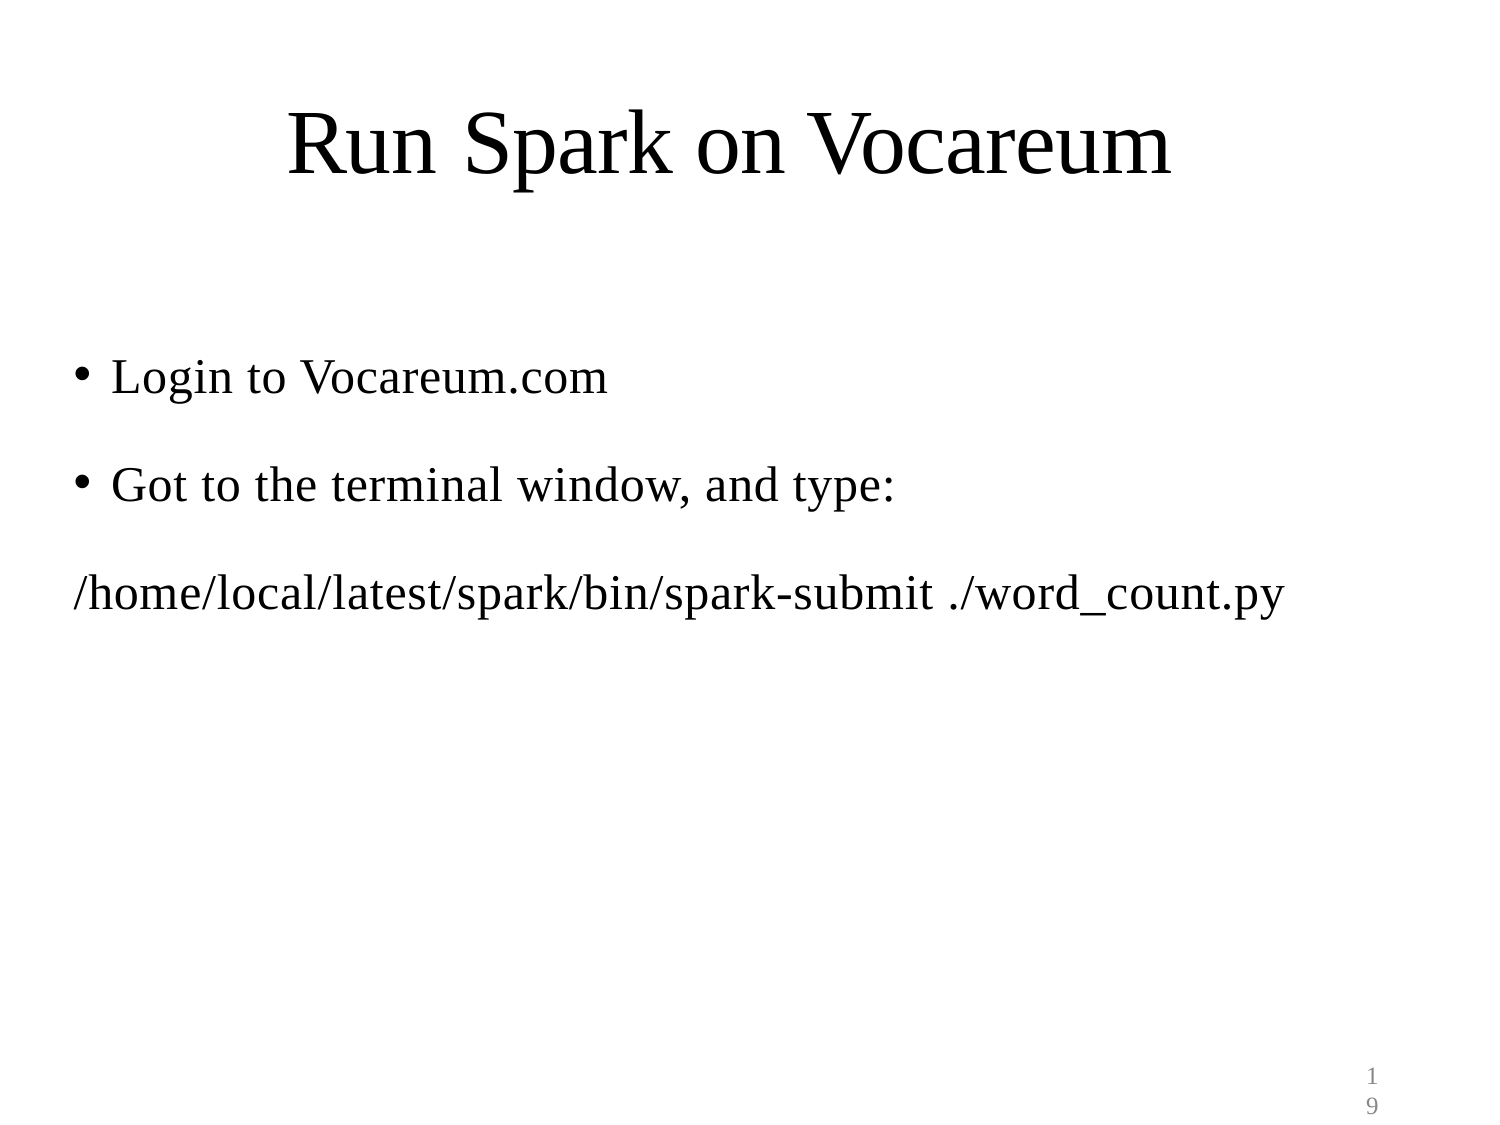

Run Spark on Vocareum
Login to Vocareum.com

Got to the terminal window, and type:

/home/local/latest/spark/bin/spark-submit ./word_count.py

19